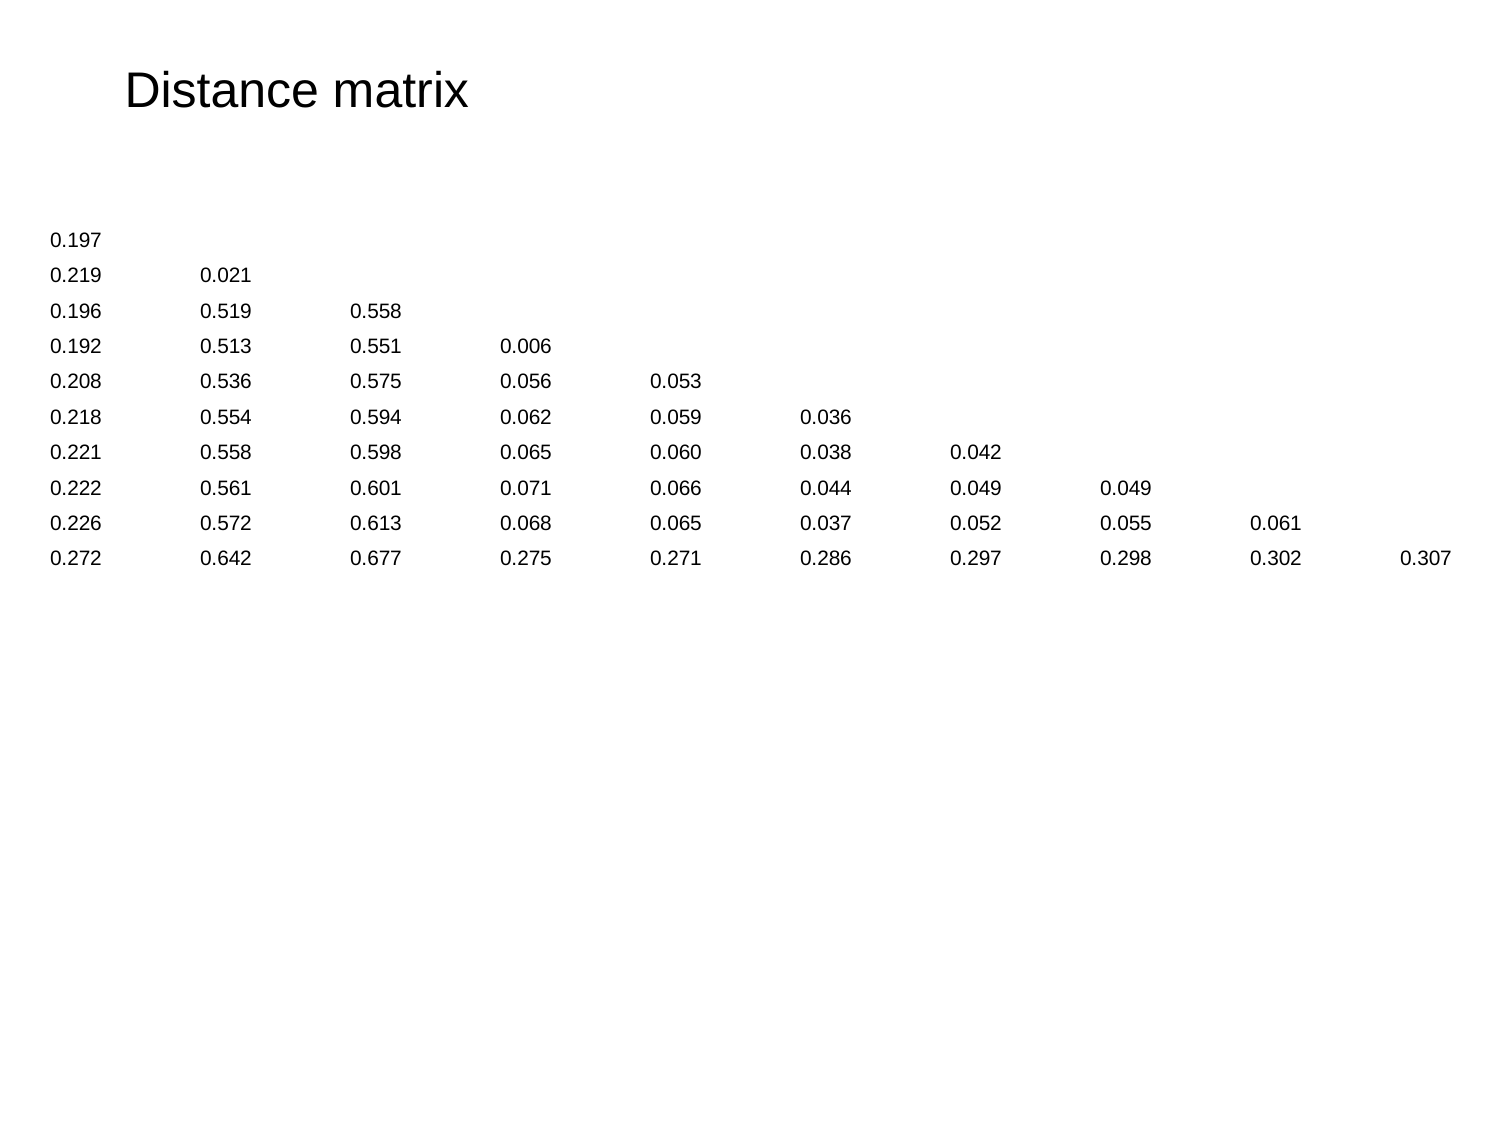

Distance matrix
0.197
0.219	0.021
0.196	0.519	0.558
0.192	0.513	0.551	0.006
0.208	0.536	0.575	0.056	0.053
0.218	0.554	0.594	0.062	0.059	0.036
0.221	0.558	0.598	0.065	0.060	0.038	0.042
0.222	0.561	0.601	0.071	0.066	0.044	0.049	0.049
0.226	0.572	0.613	0.068	0.065	0.037	0.052	0.055	0.061
0.272	0.642	0.677	0.275	0.271	0.286	0.297	0.298	0.302	0.307